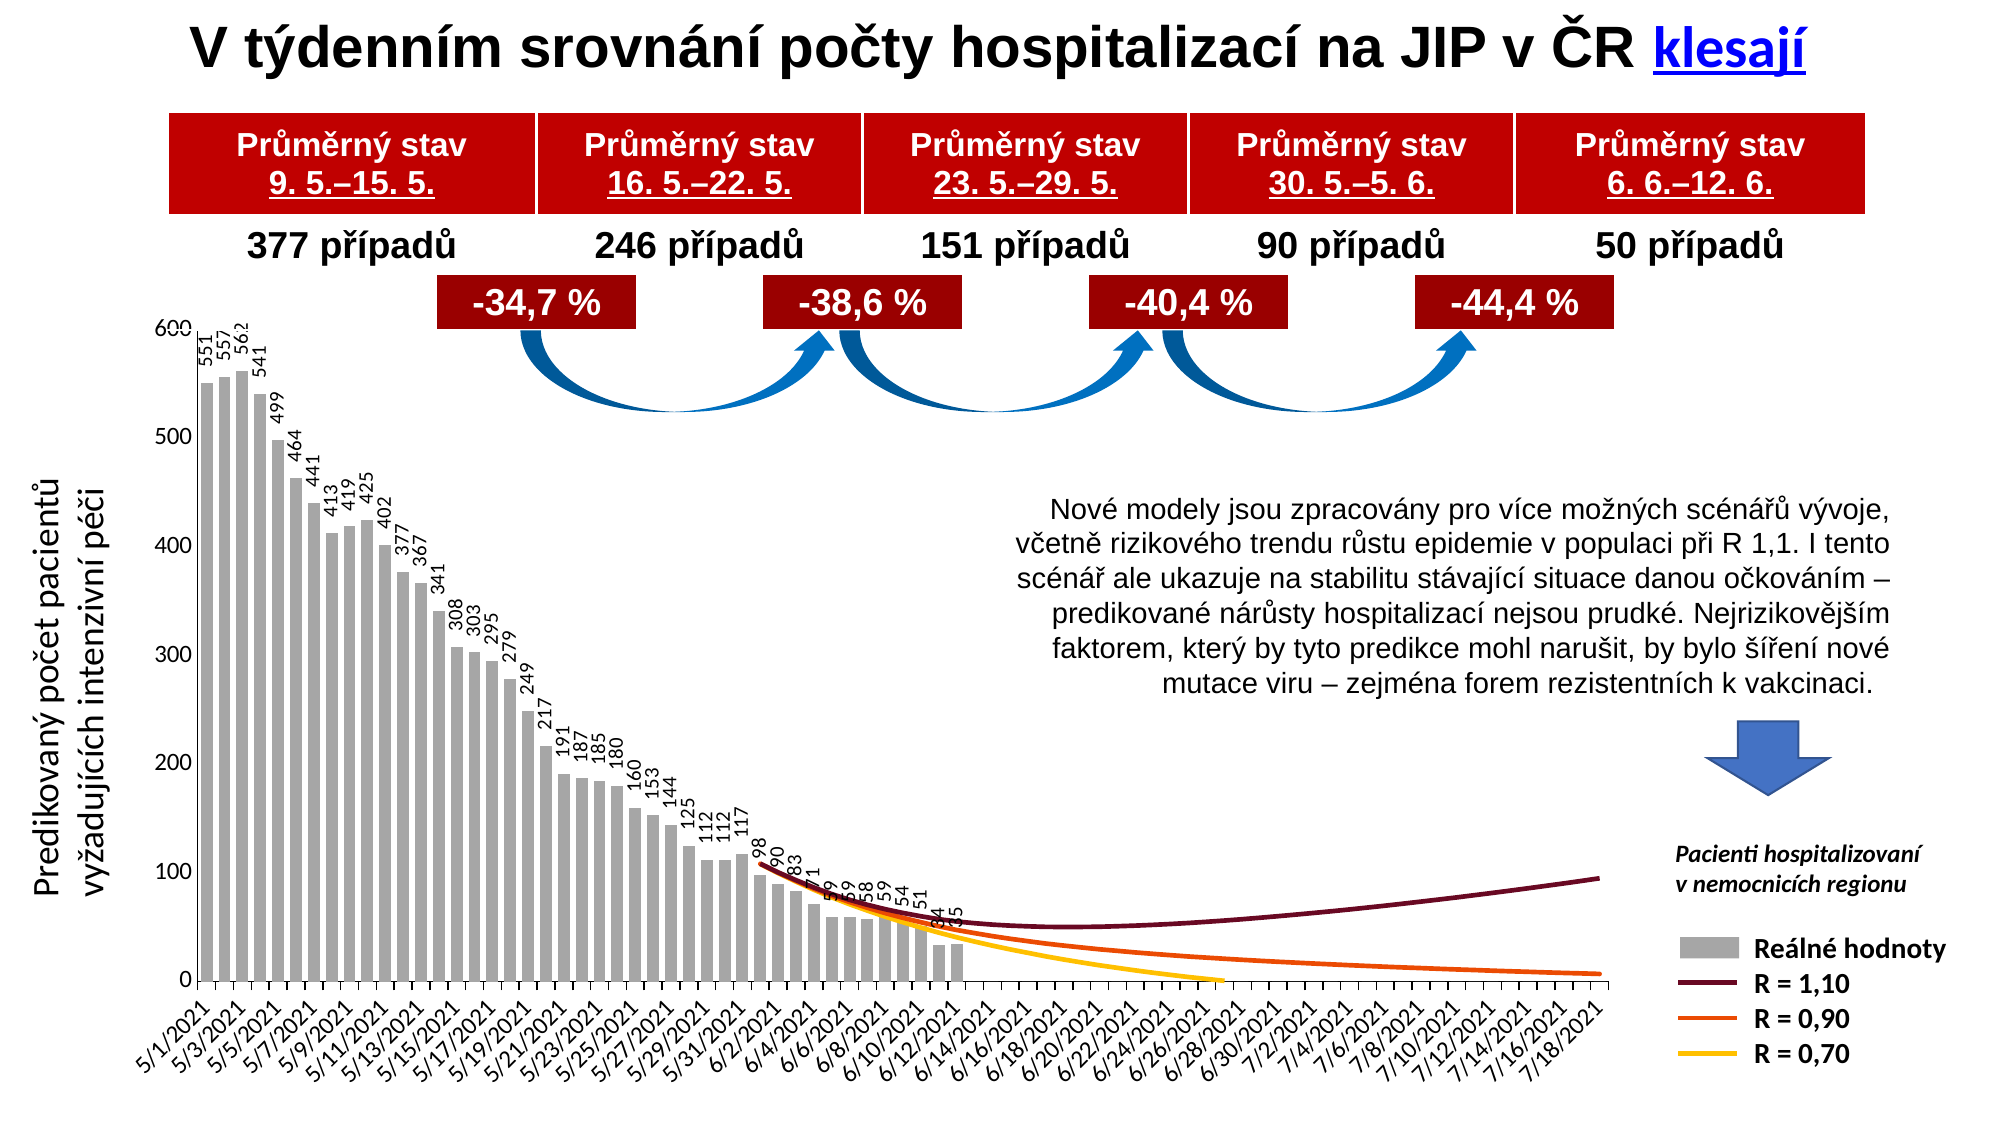

V týdenním srovnání počty hospitalizací na JIP v ČR klesají
| Průměrný stav |  |  | Průměrný stav |  |  | Průměrný stav |  |  | Průměrný stav |  |  | Průměrný stav |  |  |
| --- | --- | --- | --- | --- | --- | --- | --- | --- | --- | --- | --- | --- | --- | --- |
| 9. 5.–15. 5. |  |  | 16. 5.–22. 5. |  |  | 23. 5.–29. 5. |  |  | 30. 5.–5. 6. |  |  | 6. 6.–12. 6. |  |  |
| 377 případů |  |  | 246 případů |  |  | 151 případů |  |  | 90 případů |  |  | 50 případů |  |  |
|  |  | -34,7 % |  |  | -38,6 % |  |  | -40,4 % |  |  | -44,4 % |  |  |  |

### Chart

| Category |  |  |  |  |  |  |
|---|---|---|---|---|---|---|
| 44317 | 551.0 | None | None | None | None | None |
| 44318 | 557.0 | None | None | None | None | None |
| 44319 | 562.0 | None | None | None | None | None |
| 44320 | 541.0 | None | None | None | None | None |
| 44321 | 499.0 | None | None | None | None | None |
| 44322 | 464.0 | None | None | None | None | None |
| 44323 | 441.0 | None | None | None | None | None |
| 44324 | 413.0 | None | None | None | None | None |
| 44325 | 419.0 | None | None | None | None | None |
| 44326 | 425.0 | None | None | None | None | None |
| 44327 | 402.0 | None | None | None | None | None |
| 44328 | 377.0 | None | None | None | None | None |
| 44329 | 367.0 | None | None | None | None | None |
| 44330 | 341.0 | None | None | None | None | None |
| 44331 | 308.0 | None | None | None | None | None |
| 44332 | 303.0 | None | None | None | None | None |
| 44333 | 295.0 | None | None | None | None | None |
| 44334 | 279.0 | None | None | None | None | None |
| 44335 | 249.0 | None | None | None | None | None |
| 44336 | 217.0 | None | None | None | None | None |
| 44337 | 191.0 | None | None | None | None | None |
| 44338 | 187.0 | None | None | None | None | None |
| 44339 | 185.0 | None | None | None | None | None |
| 44340 | 180.0 | None | None | None | None | None |
| 44341 | 160.0 | None | None | None | None | None |
| 44342 | 153.0 | None | None | None | None | None |
| 44343 | 144.0 | None | None | None | None | None |
| 44344 | 125.0 | None | None | None | None | None |
| 44345 | 112.0 | None | None | None | None | None |
| 44346 | 112.0 | None | None | None | None | None |
| 44347 | 117.0 | None | None | None | None | None |
| 44348 | 98.0 | 108.216054 | None | 108.345489 | 108.474923 | None |
| 44349 | 90.0 | 99.7914121 | None | 100.152281 | 100.516745 | None |
| 44350 | 83.0 | 91.9714027 | None | 92.6413552 | 93.3159387 | None |
| 44351 | 71.0 | 84.4826046 | None | 85.5215672 | 86.5623057 | None |
| 44352 | 59.0 | 77.5068051 | None | 78.9828475 | 80.4746478 | None |
| 44353 | 59.0 | 71.1648968 | None | 73.1603132 | 75.2078219 | None |
| 44354 | 58.0 | 65.2430388 | None | 67.8558132 | 70.5867144 | None |
| 44355 | 59.0 | 59.6828988 | None | 63.0066561 | 66.5559223 | None |
| 44356 | 54.0 | 54.4921892 | None | 58.598275 | 63.06977 | None |
| 44357 | 51.0 | 49.6130941 | None | 54.5605712 | 60.04606 | None |
| 44358 | 34.0 | 44.9653452 | None | 50.801782 | 57.4012674 | None |
| 44359 | 35.0 | 40.667104 | None | 47.4398268 | 55.2627964 | None |
| 44360 | 0.0 | 36.7780245 | None | 44.5291733 | 53.6881523 | None |
| 44361 | 0.0 | 33.0401027 | None | 41.7973488 | 52.3881239 | None |
| 44362 | 0.0 | 29.563643 | None | 39.3415986 | 51.4511509 | None |
| 44363 | 0.0 | 26.3252594 | None | 37.1220952 | 50.8217735 | None |
| 44364 | 0.0 | 23.1405142 | None | 34.9482848 | 50.3151925 | None |
| 44365 | 0.0 | 20.2672734 | None | 33.0748718 | 50.182125 | None |
| 44366 | 0.0 | 17.5508977 | None | 31.336528 | 50.2533869 | None |
| 44367 | 0.0 | 14.9197281 | None | 29.6557856 | 50.4465921 | None |
| 44368 | 0.0 | 12.565903 | None | 28.2244359 | 50.9383848 | None |
| 44369 | 0.0 | 10.2537958 | None | 26.7966477 | 51.4777628 | None |
| 44370 | 0.0 | 8.0900785 | None | 25.4755587 | 52.1736099 | None |
| 44371 | 0.0 | 6.04372489 | None | 24.2320545 | 52.9950917 | None |
| 44372 | 0.0 | 4.09574533 | None | 23.0434758 | 53.9136694 | None |
| 44373 | 0.0 | 2.33872692 | None | 22.0017047 | 55.0141894 | None |
| 44374 | 0.0 | 0.62440334 | None | 20.9554407 | 56.1481384 | None |
| 44375 | 0.0 | None | None | 20.001618 | 57.4073085 | None |
| 44376 | 0.0 | None | None | 19.0711145 | 58.7205027 | None |
| 44377 | 0.0 | None | None | 18.2045237 | 60.1329981 | None |
| 44378 | 0.0 | None | None | 17.3822684 | 61.6176785 | None |
| 44379 | 0.0 | None | None | 16.5664433 | 63.1410689 | None |
| 44380 | 0.0 | None | None | 15.7835763 | 64.7264054 | None |
| 44381 | 0.0 | None | None | 15.0303944 | 66.3720727 | None |
| 44382 | 0.0 | None | None | 14.3266461 | 68.0936816 | None |
| 44383 | 0.0 | None | None | 13.631684 | 69.8564409 | None |
| 44384 | 0.0 | None | None | 12.975114 | 71.6867675 | None |
| 44385 | 0.0 | None | None | 12.34618 | 73.5728309 | None |
| 44386 | 0.0 | None | None | 11.7259191 | 75.494615 | None |
| 44387 | 0.0 | None | None | 11.1259295 | 77.4661528 | None |
| 44388 | 0.0 | None | None | 10.5473884 | 79.4918698 | None |
| 44389 | 0.0 | None | None | 9.99648704 | 81.5717747 | None |
| 44390 | 0.0 | None | None | 9.45511963 | 83.6964526 | None |
| 44391 | 0.0 | None | None | 8.91657947 | 85.8568452 | None |
| 44392 | 0.0 | None | None | 8.42412377 | 88.0919952 | None |
| 44393 | 0.0 | None | None | 7.91861022 | 90.3484529 | None |
| 44394 | 0.0 | None | None | 7.45172504 | 92.6751031 | None |
| 44395 | 0.0 | None | None | 6.98613534 | 95.0405089 | None |

Nové modely jsou zpracovány pro více možných scénářů vývoje, včetně rizikového trendu růstu epidemie v populaci při R 1,1. I tento scénář ale ukazuje na stabilitu stávající situace danou očkováním – predikované nárůsty hospitalizací nejsou prudké. Nejrizikovějším faktorem, který by tyto predikce mohl narušit, by bylo šíření nové mutace viru – zejména forem rezistentních k vakcinaci.
Predikovaný počet pacientů
vyžadujících intenzivní péči

Pacienti hospitalizovaní v nemocnicích regionu
Reálné hodnoty
R = 1,10
R = 0,90
R = 0,70